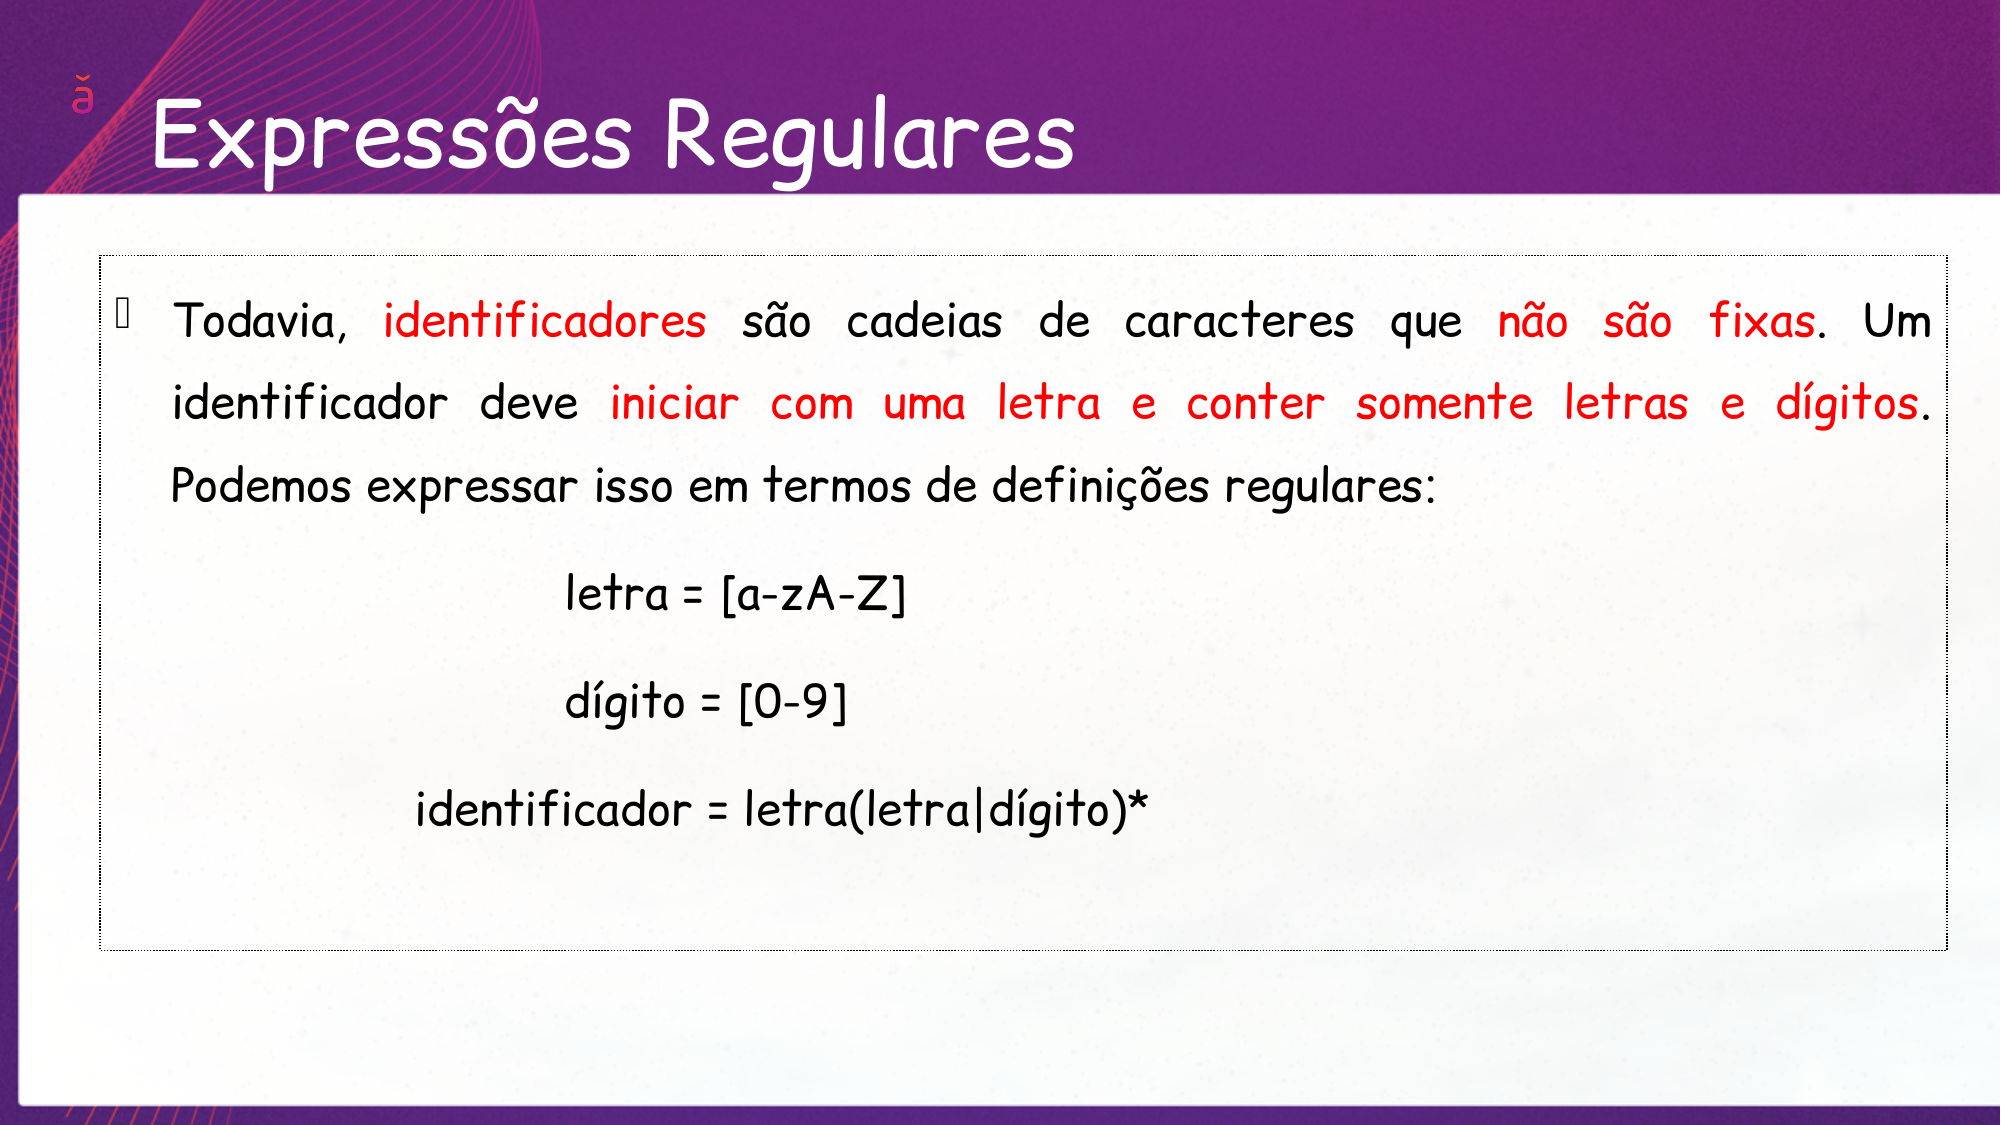

Expressões Regulares
Todavia, identificadores são cadeias de caracteres que não são fixas. Um identificador deve iniciar com uma letra e conter somente letras e dígitos. Podemos expressar isso em termos de definições regulares:
			letra = [a-zA-Z]
			dígito = [0-9]
		identificador = letra(letra|dígito)*